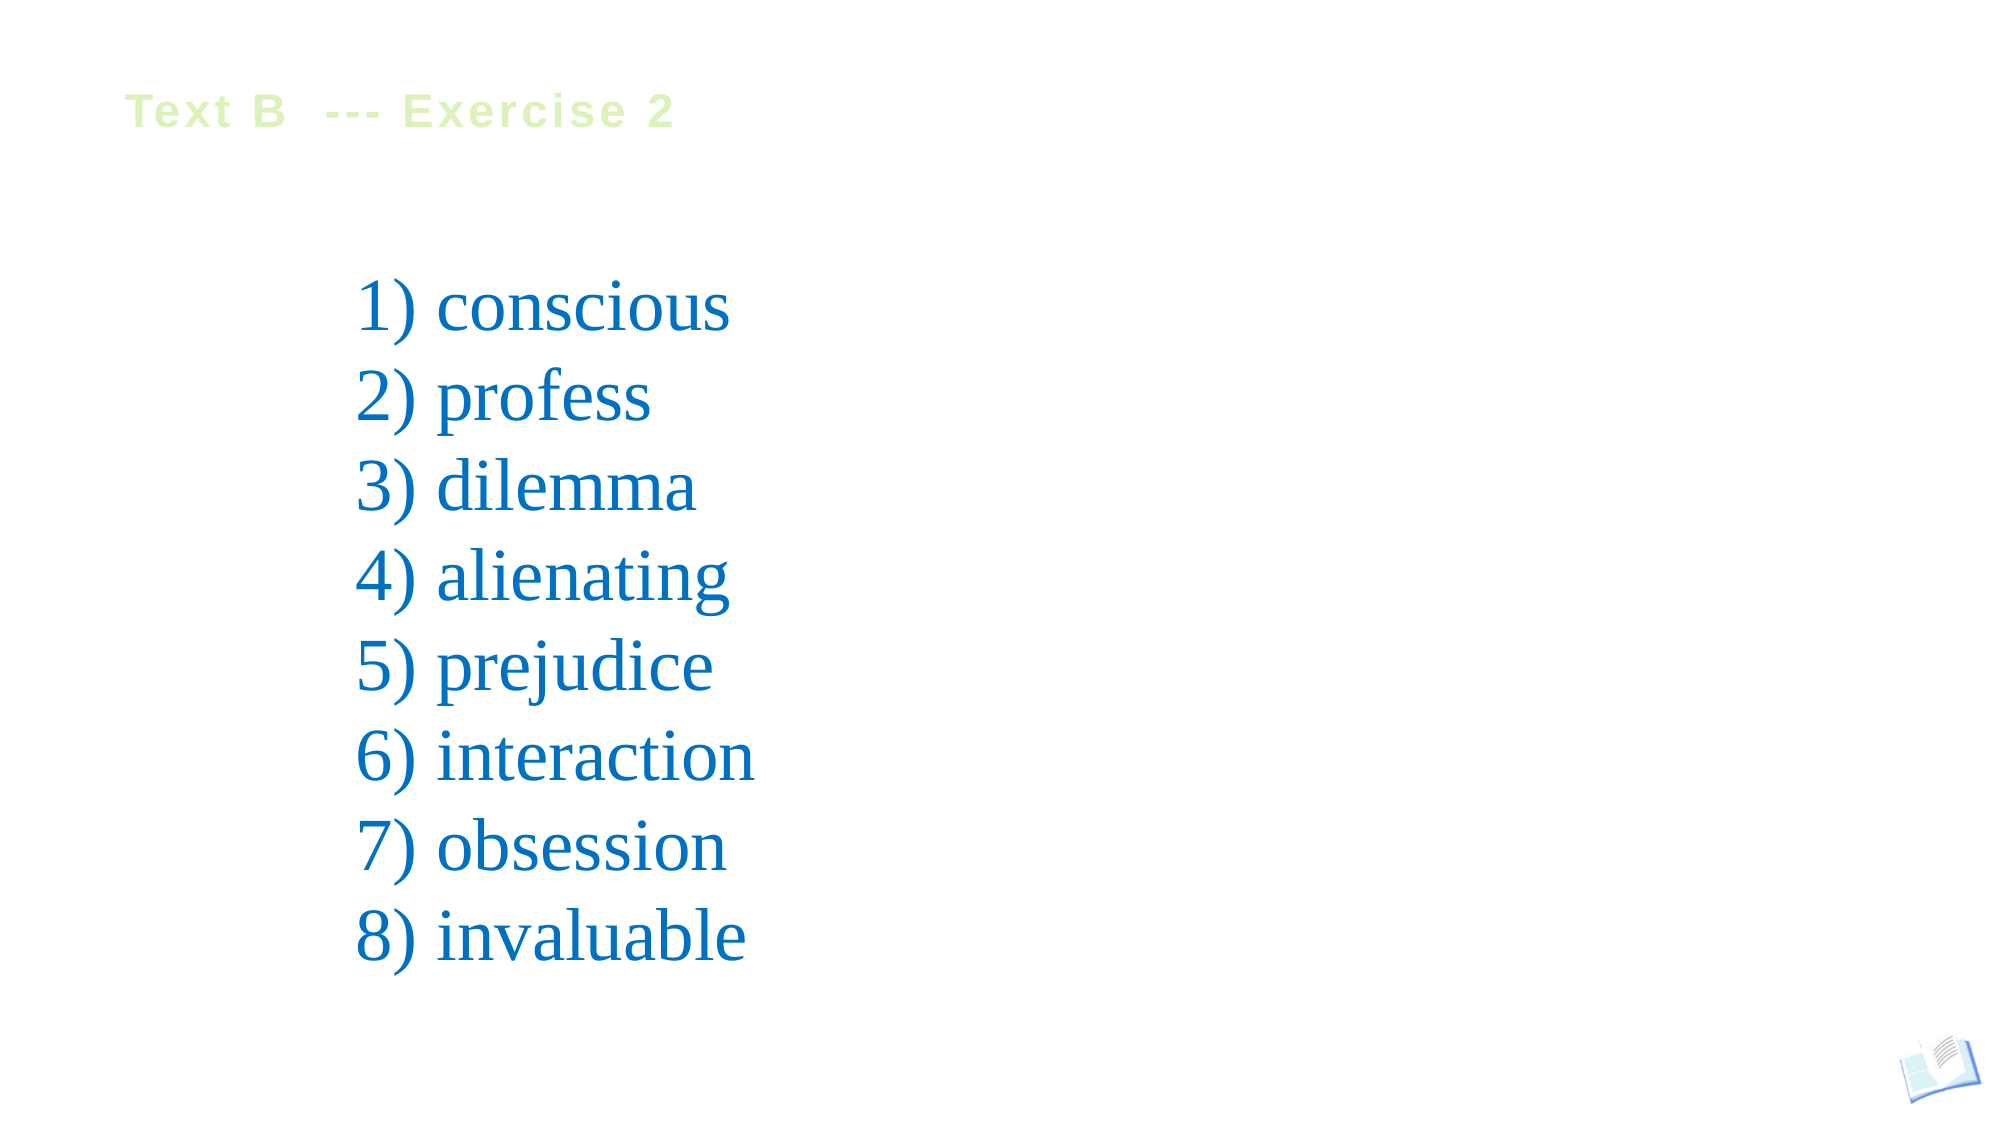

# Text B  --- Exercise 2
1) conscious
2) profess
3) dilemma
4) alienating
5) prejudice
6) interaction
7) obsession
8) invaluable